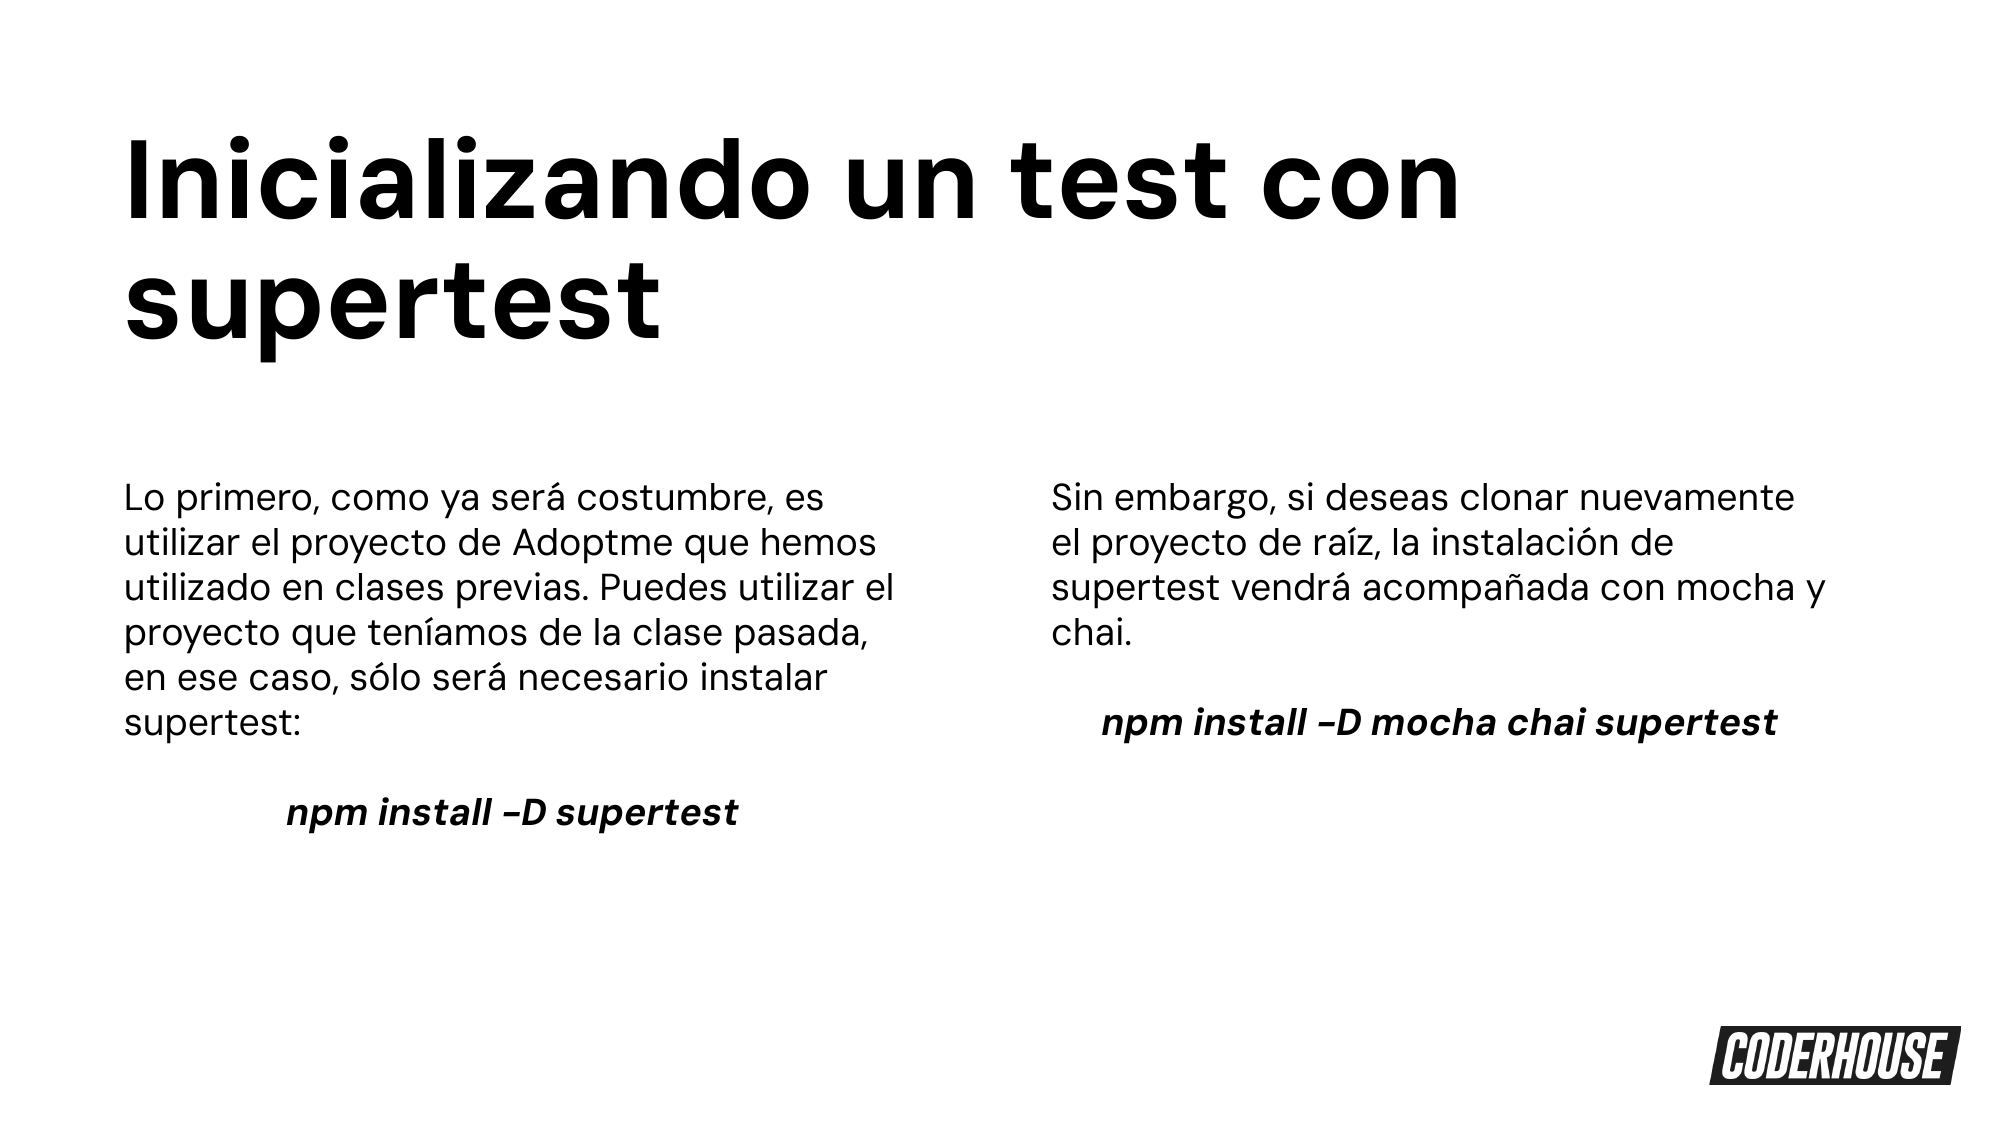

Inicializando un test con supertest
Lo primero, como ya será costumbre, es utilizar el proyecto de Adoptme que hemos utilizado en clases previas. Puedes utilizar el proyecto que teníamos de la clase pasada, en ese caso, sólo será necesario instalar supertest:

npm install -D supertest
Sin embargo, si deseas clonar nuevamente el proyecto de raíz, la instalación de supertest vendrá acompañada con mocha y chai.

npm install -D mocha chai supertest